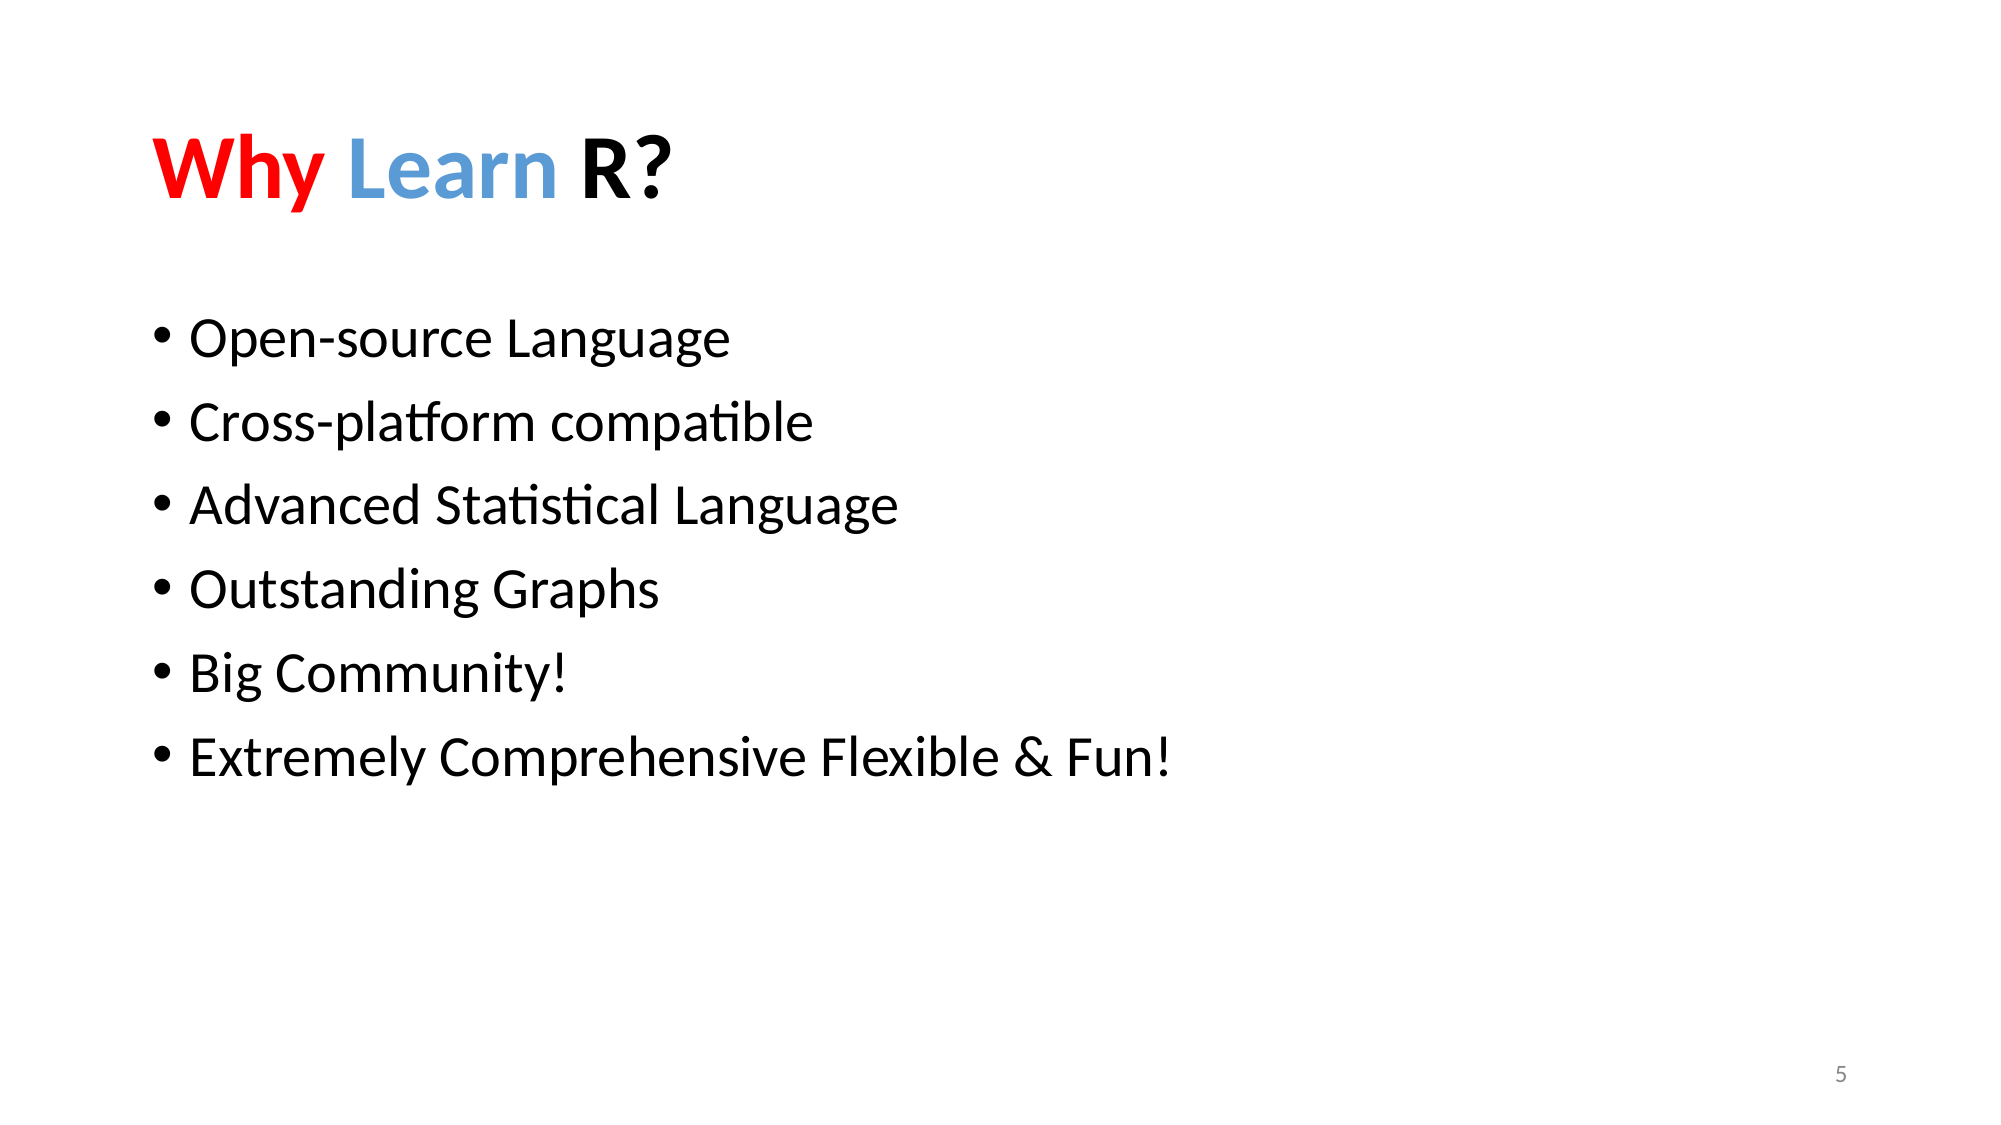

# Why Learn R?
Open-source Language
Cross-platform compatible
Advanced Statistical Language
Outstanding Graphs
Big Community!
Extremely Comprehensive Flexible & Fun!
5